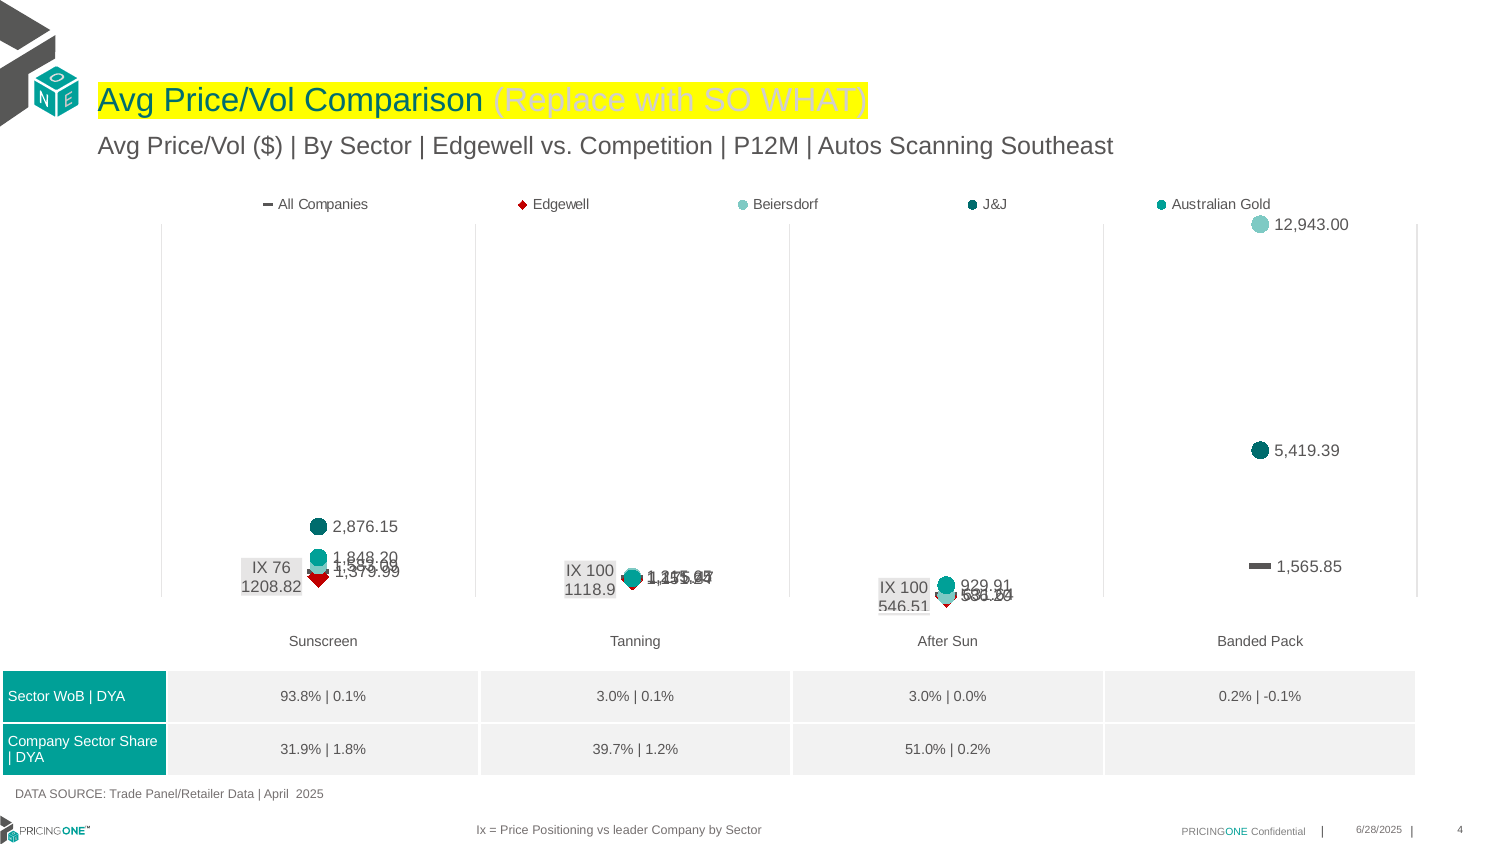

# Avg Price/Vol Comparison (Replace with SO WHAT)
Avg Price/Vol ($) | By Sector | Edgewell vs. Competition | P12M | Autos Scanning Southeast

### Chart

| Category | All Companies | Edgewell | Beiersdorf | J&J | Australian Gold |
|---|---|---|---|---|---|
| IX 76 | 1379.99 | 1208.82 | 1583.09 | 2876.15 | 1848.2 |
| IX 100 | 1175.47 | 1118.9 | 1215.65 | None | 1151.24 |
| IX 100 | 631.64 | 546.51 | 586.2 | None | 929.91 |
| None | 1565.85 | None | 12943.0 | 5419.39 | None |
|  | Sunscreen | Tanning | After Sun | Banded Pack |
| --- | --- | --- | --- | --- |
| Sector WoB | DYA | 93.8% | 0.1% | 3.0% | 0.1% | 3.0% | 0.0% | 0.2% | -0.1% |
| Company Sector Share | DYA | 31.9% | 1.8% | 39.7% | 1.2% | 51.0% | 0.2% |  |
DATA SOURCE: Trade Panel/Retailer Data | April  2025
Ix = Price Positioning vs leader Company by Sector
6/28/2025
4